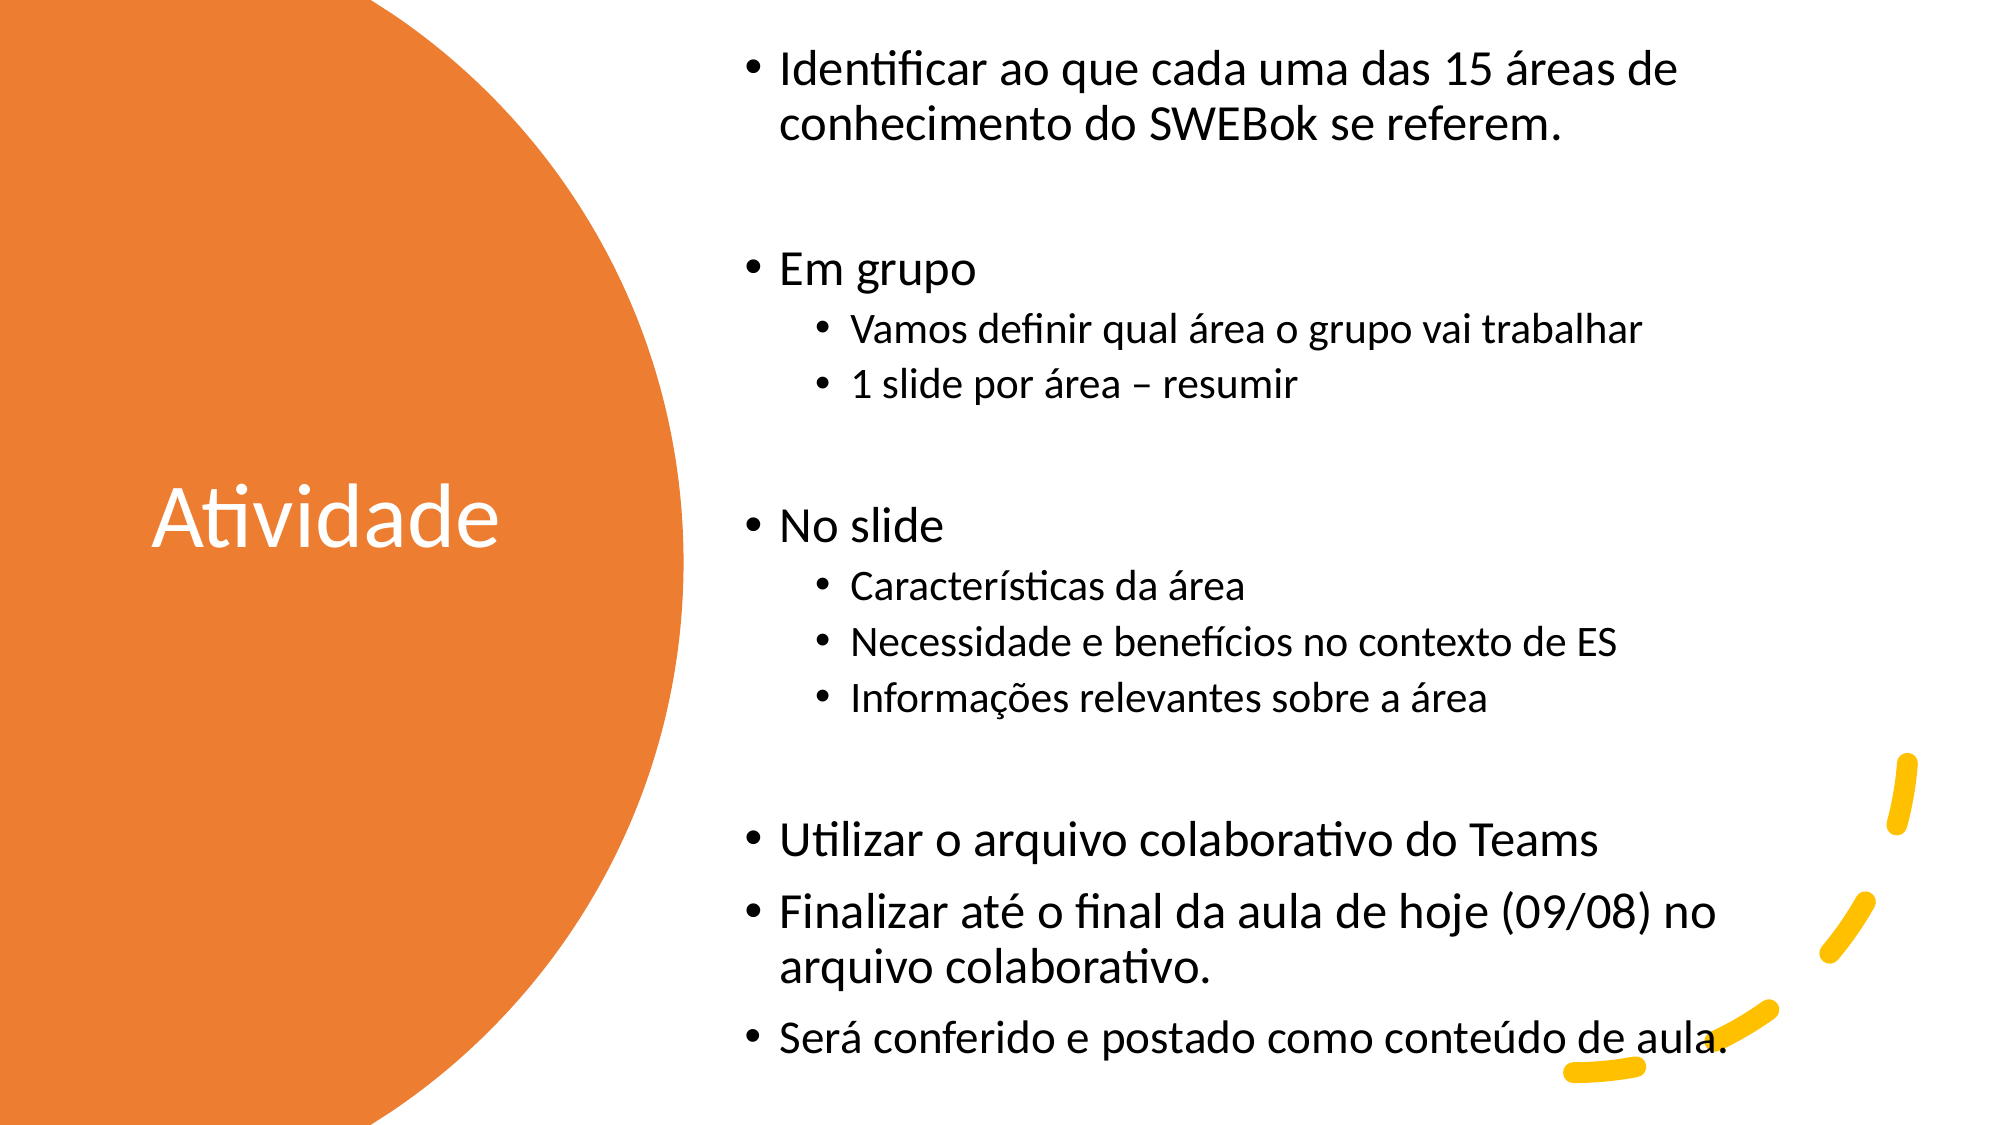

Identificar ao que cada uma das 15 áreas de conhecimento do SWEBok se referem.

Em grupo
Vamos definir qual área o grupo vai trabalhar
1 slide por área – resumir

No slide
Características da área
Necessidade e benefícios no contexto de ES
Informações relevantes sobre a área

Utilizar o arquivo colaborativo do Teams
Finalizar até o final da aula de hoje (09/08) no arquivo colaborativo.
Será conferido e postado como conteúdo de aula.
# Atividade